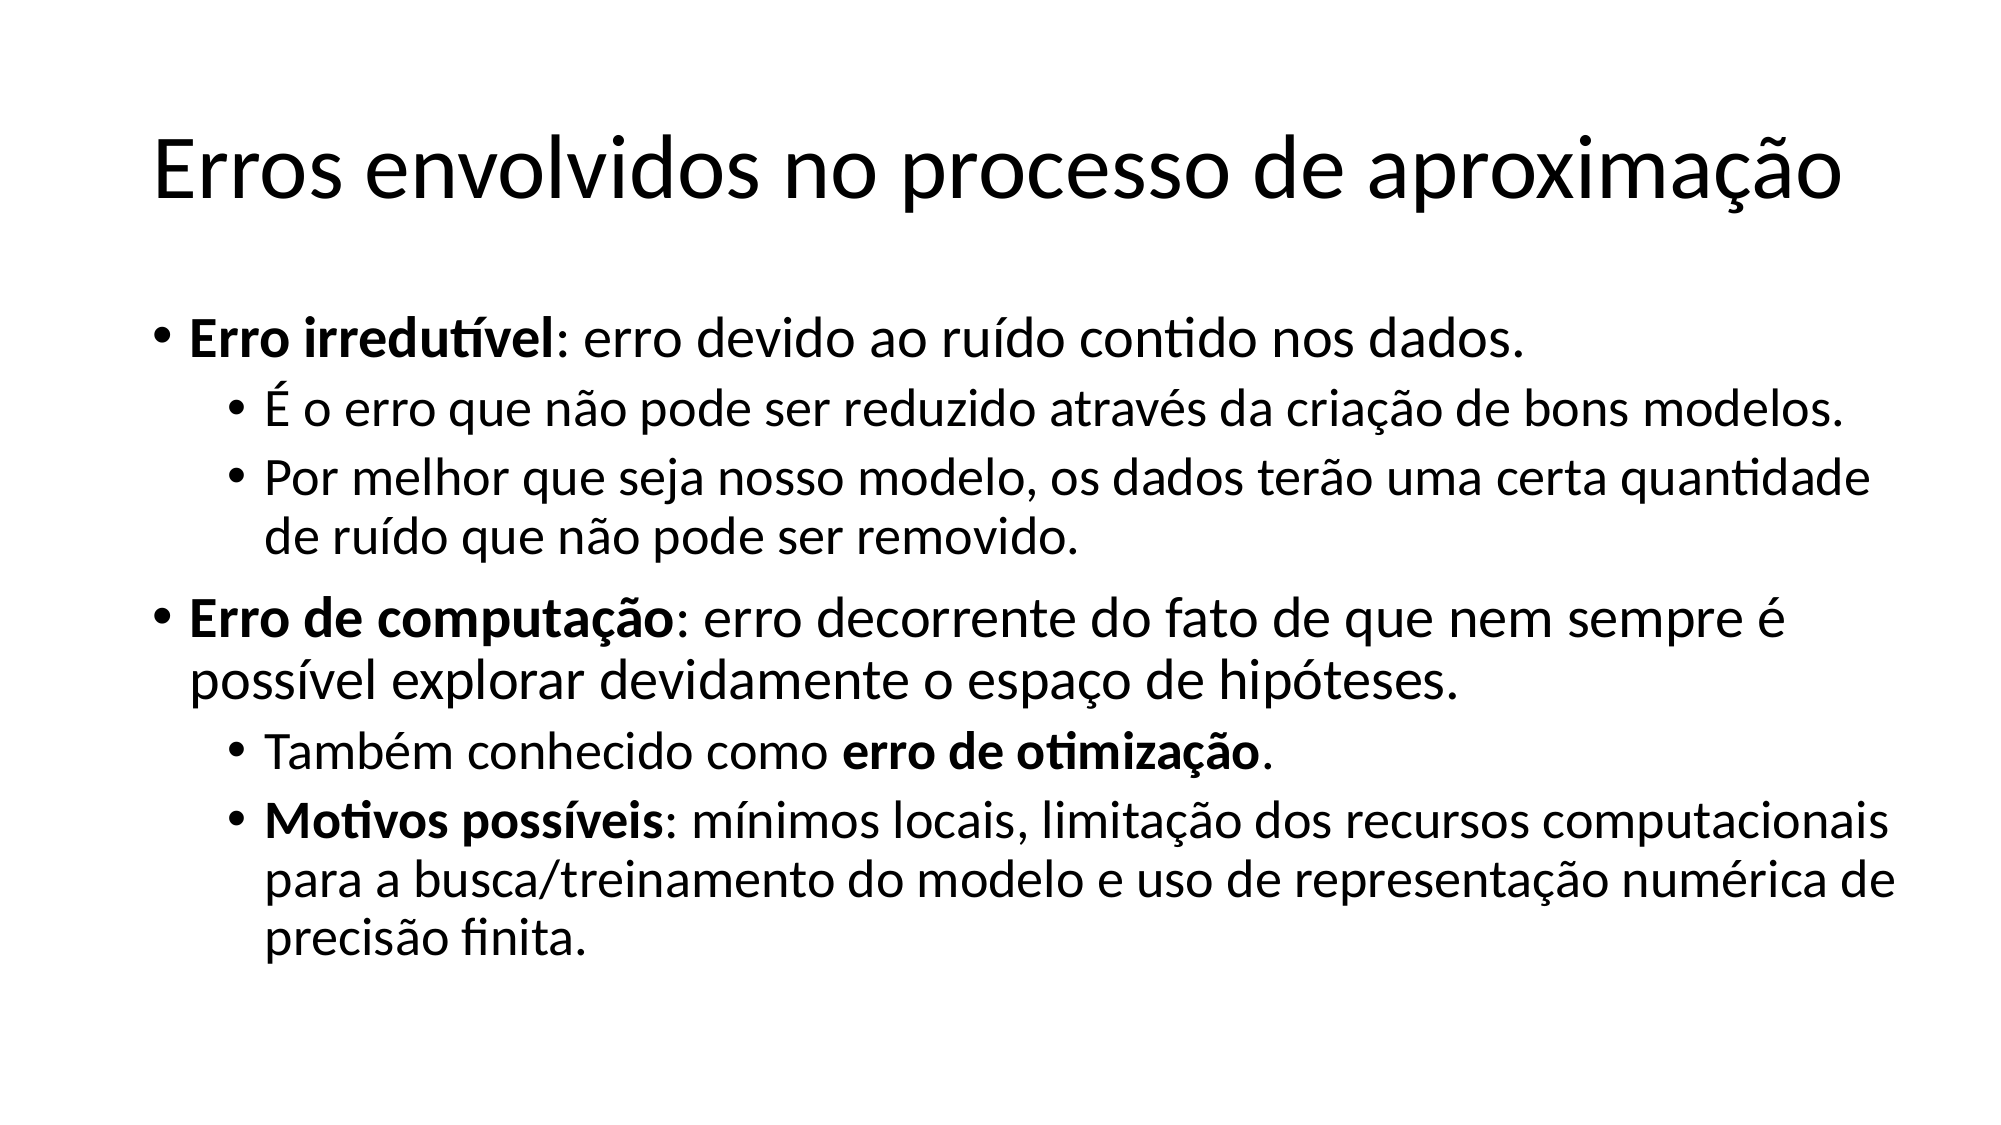

# Erros envolvidos no processo de aproximação
Erro irredutível: erro devido ao ruído contido nos dados.
É o erro que não pode ser reduzido através da criação de bons modelos.
Por melhor que seja nosso modelo, os dados terão uma certa quantidade de ruído que não pode ser removido.
Erro de computação: erro decorrente do fato de que nem sempre é possível explorar devidamente o espaço de hipóteses.
Também conhecido como erro de otimização.
Motivos possíveis: mínimos locais, limitação dos recursos computacionais para a busca/treinamento do modelo e uso de representação numérica de precisão finita.